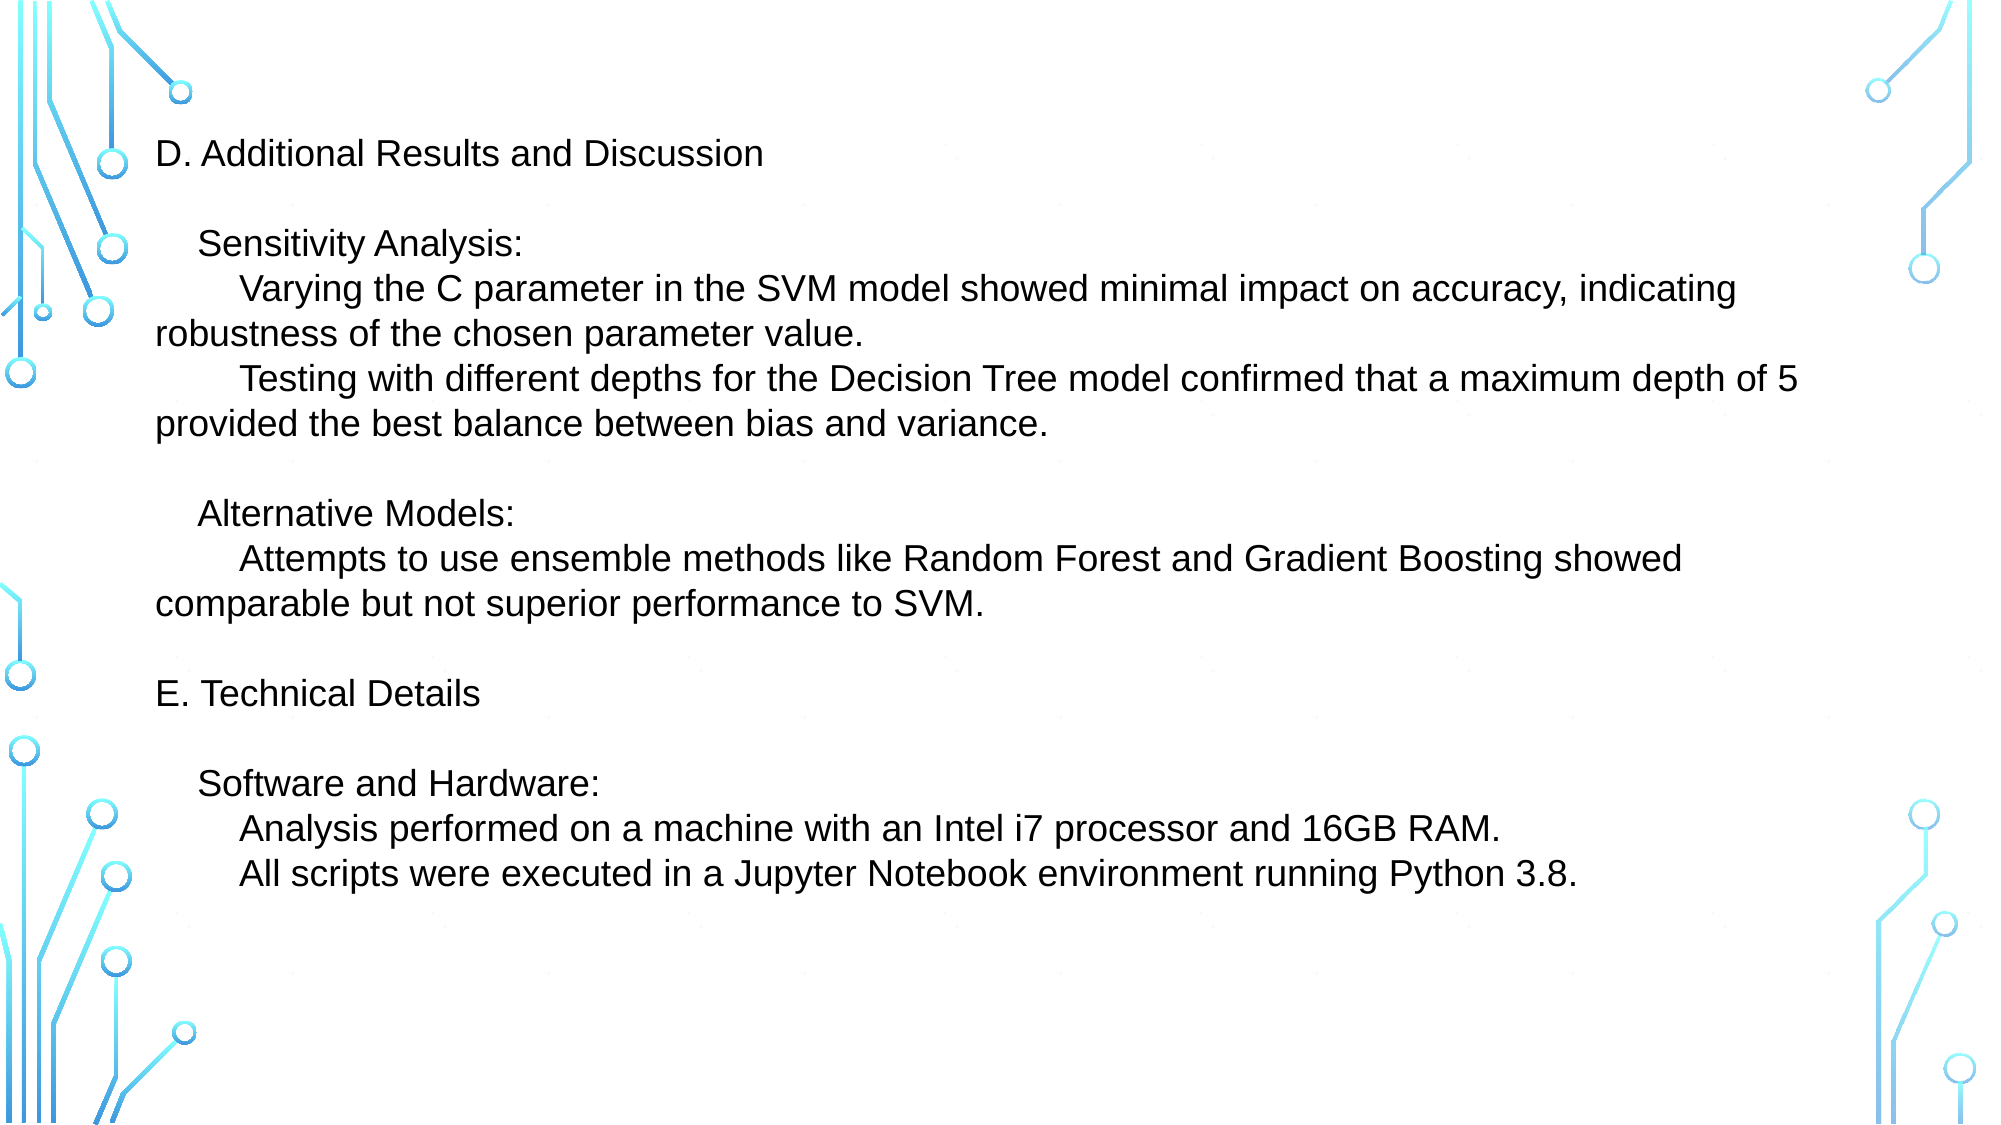

D. Additional Results and Discussion

    Sensitivity Analysis:
        Varying the C parameter in the SVM model showed minimal impact on accuracy, indicating robustness of the chosen parameter value.
        Testing with different depths for the Decision Tree model confirmed that a maximum depth of 5 provided the best balance between bias and variance.

    Alternative Models:
        Attempts to use ensemble methods like Random Forest and Gradient Boosting showed comparable but not superior performance to SVM.

E. Technical Details

    Software and Hardware:
        Analysis performed on a machine with an Intel i7 processor and 16GB RAM.
        All scripts were executed in a Jupyter Notebook environment running Python 3.8.